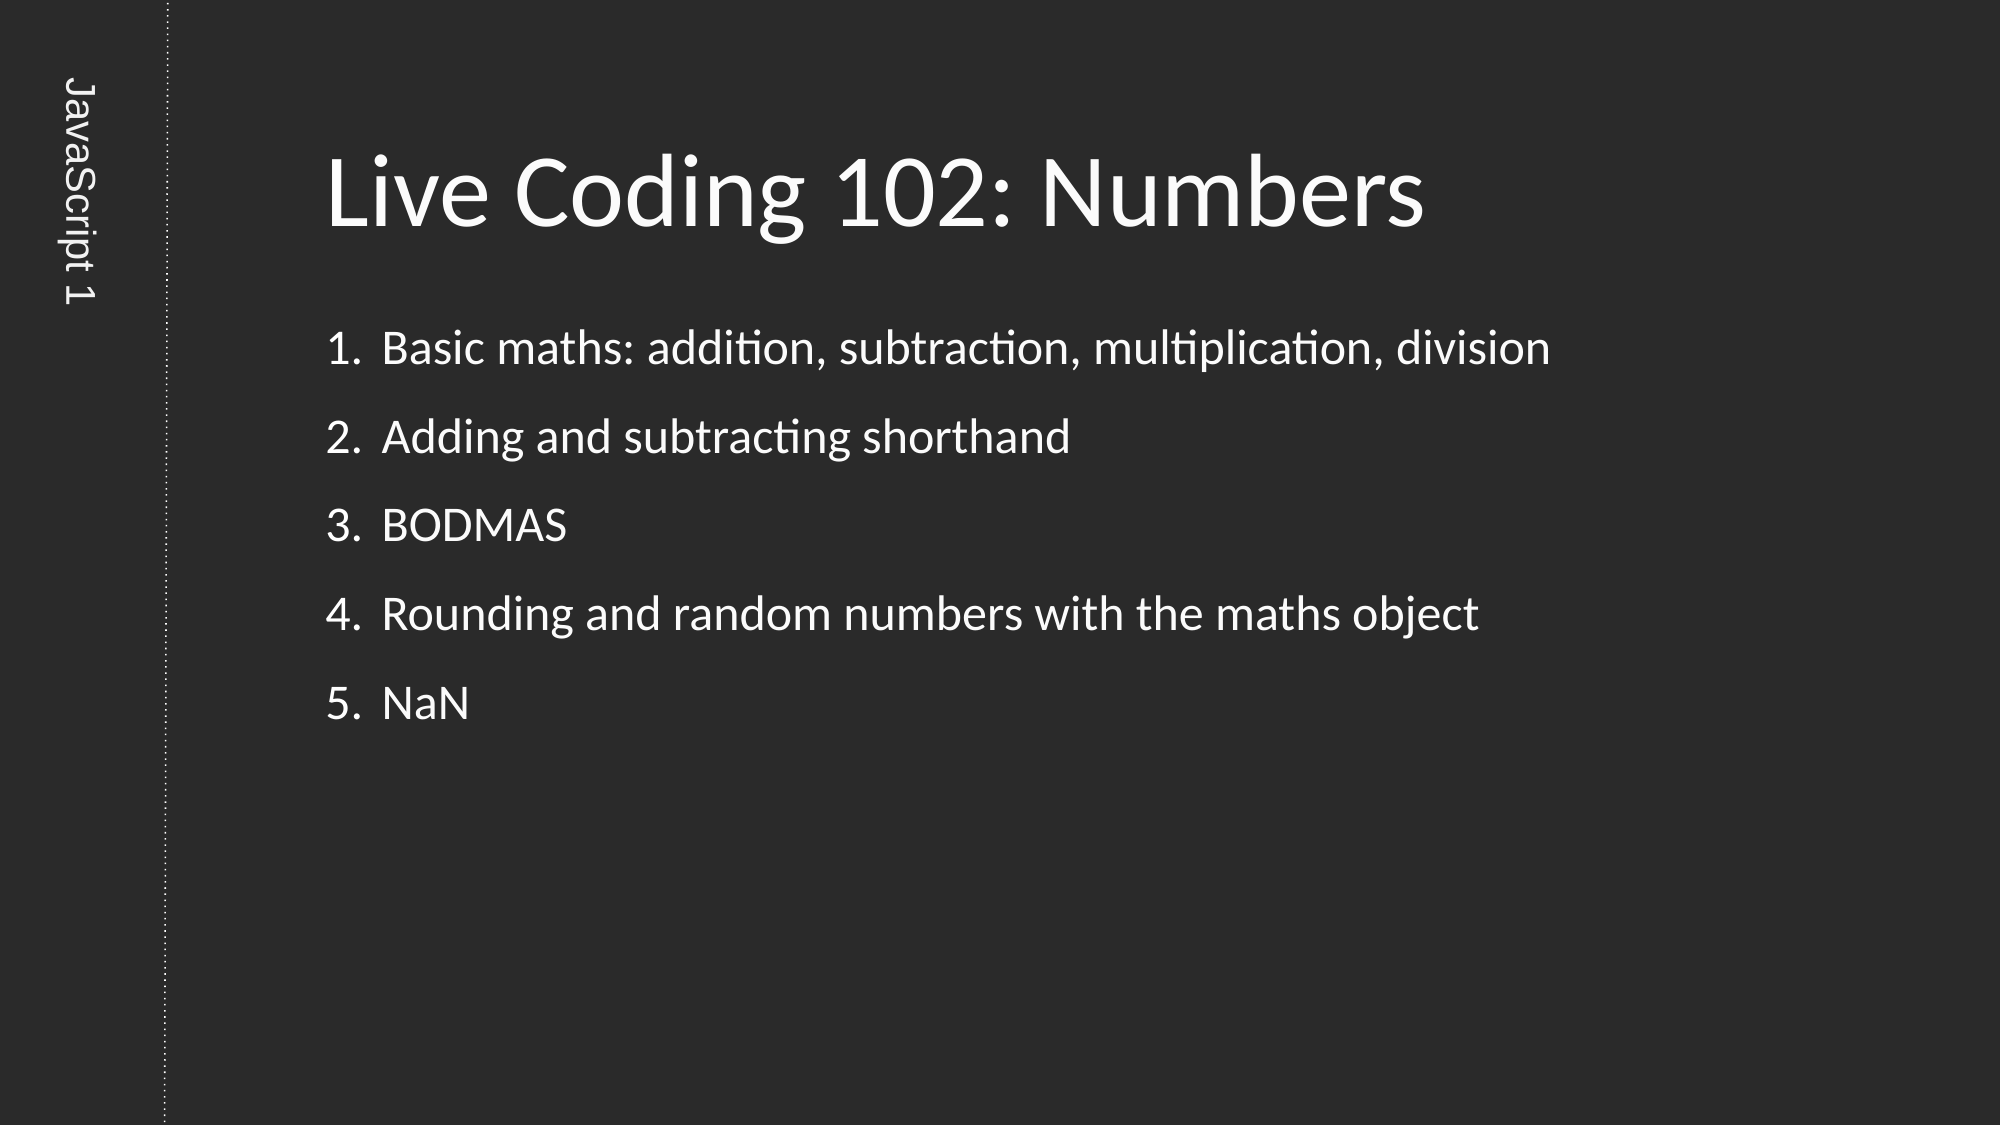

# Live Coding 102: Numbers
Basic maths: addition, subtraction, multiplication, division
Adding and subtracting shorthand
BODMAS
Rounding and random numbers with the maths object
NaN